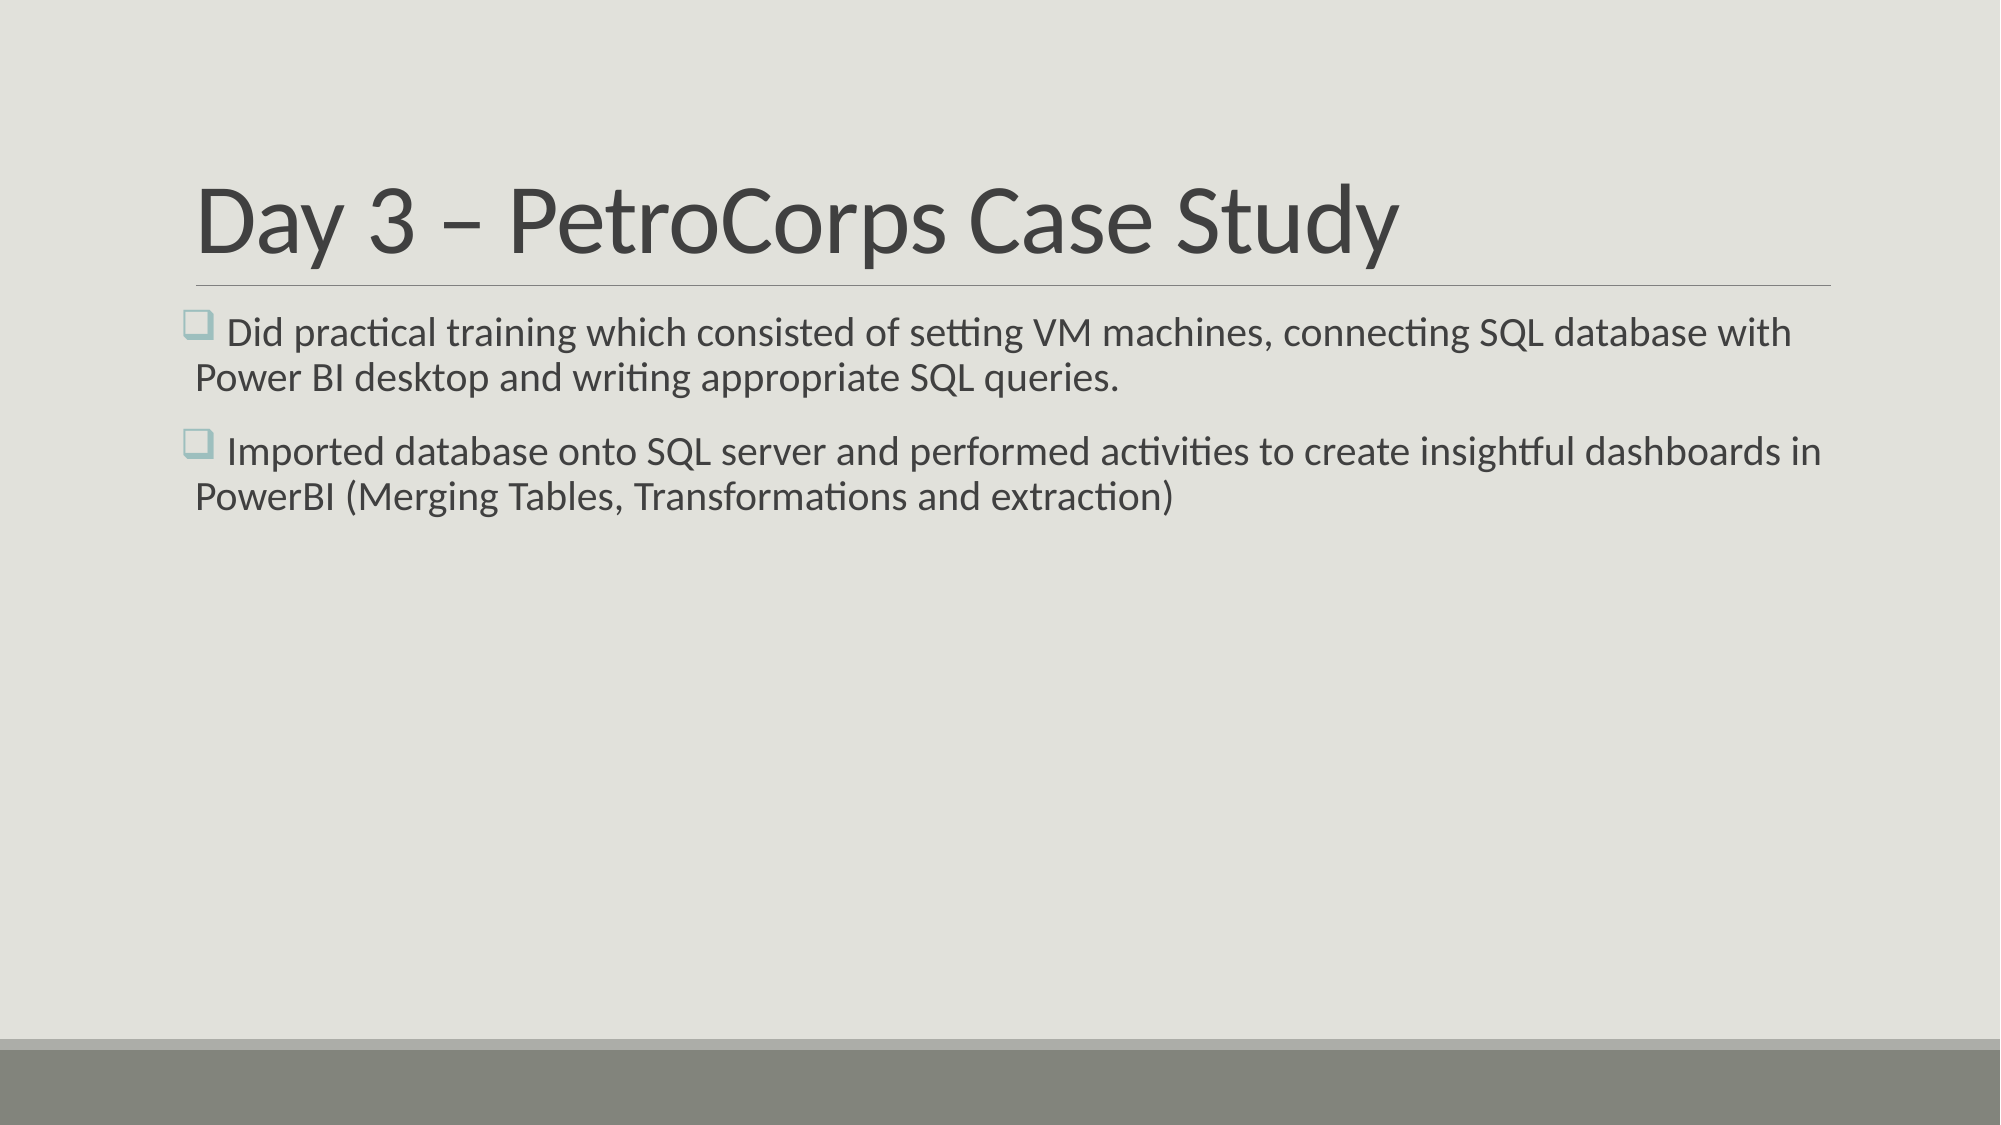

# Day 3 – PetroCorps Case Study
 Did practical training which consisted of setting VM machines, connecting SQL database with Power BI desktop and writing appropriate SQL queries.
 Imported database onto SQL server and performed activities to create insightful dashboards in PowerBI (Merging Tables, Transformations and extraction)